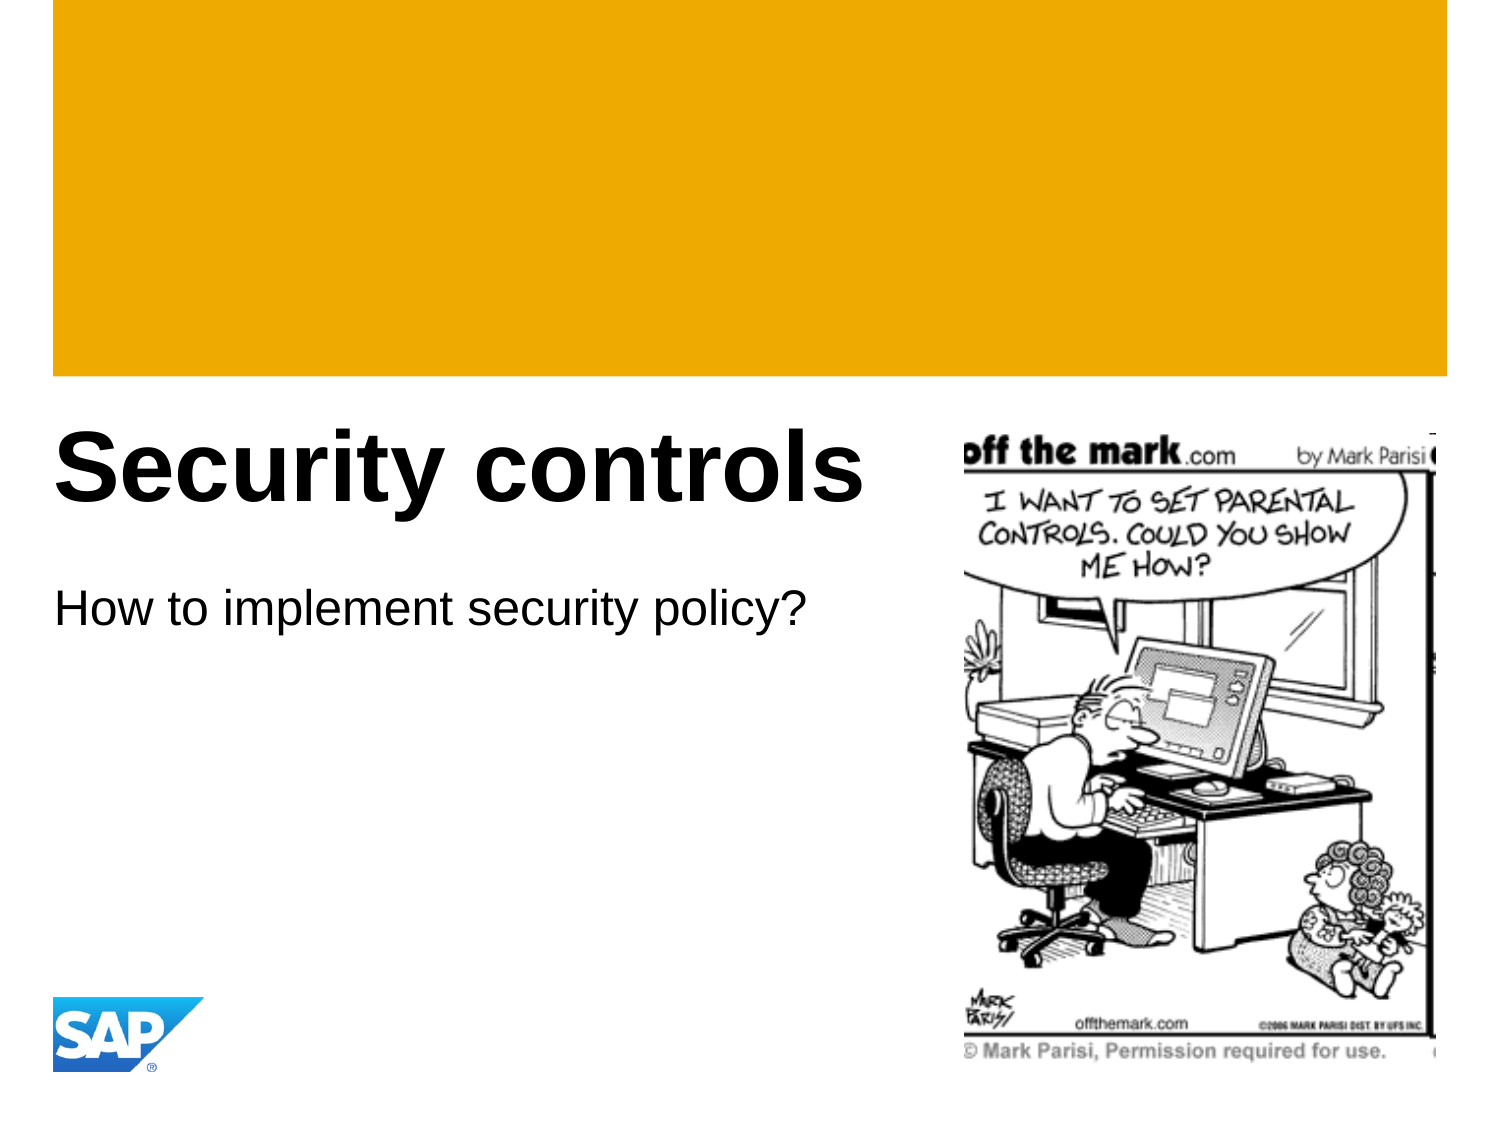

# Security controls

How to implement security policy?